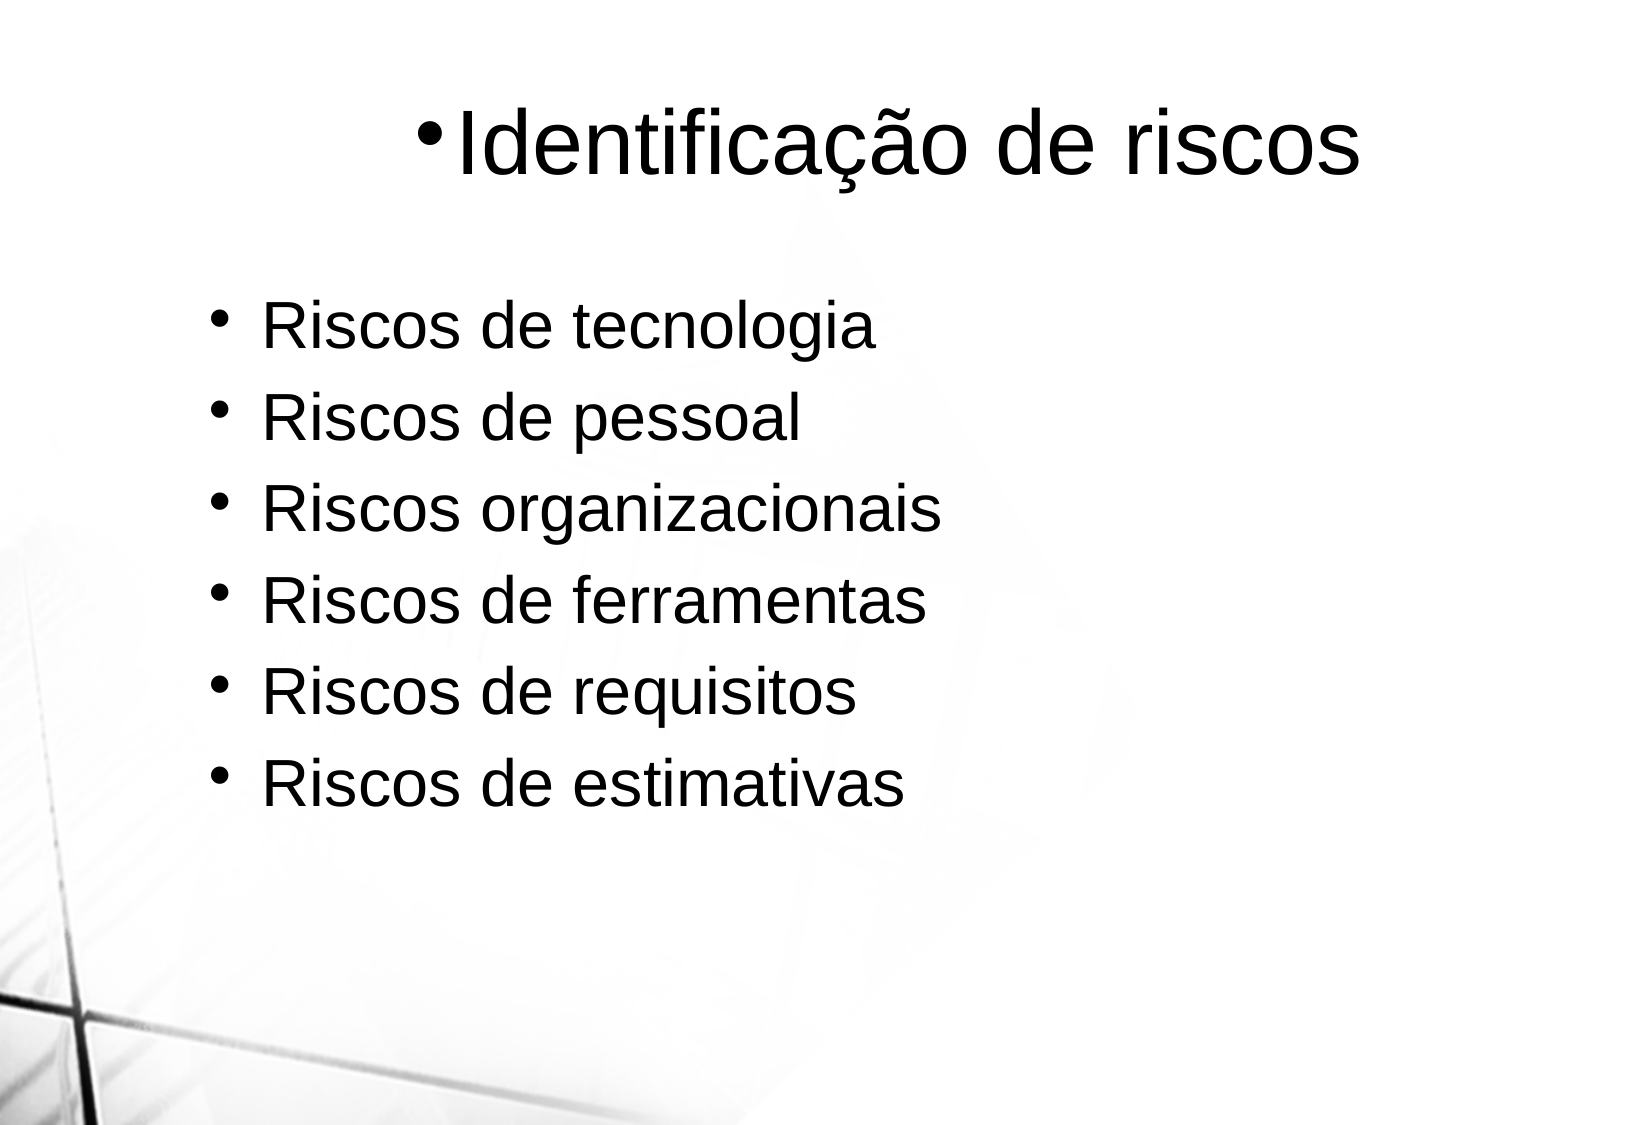

Identificação de riscos
Riscos de tecnologia
Riscos de pessoal
Riscos organizacionais
Riscos de ferramentas
Riscos de requisitos
Riscos de estimativas